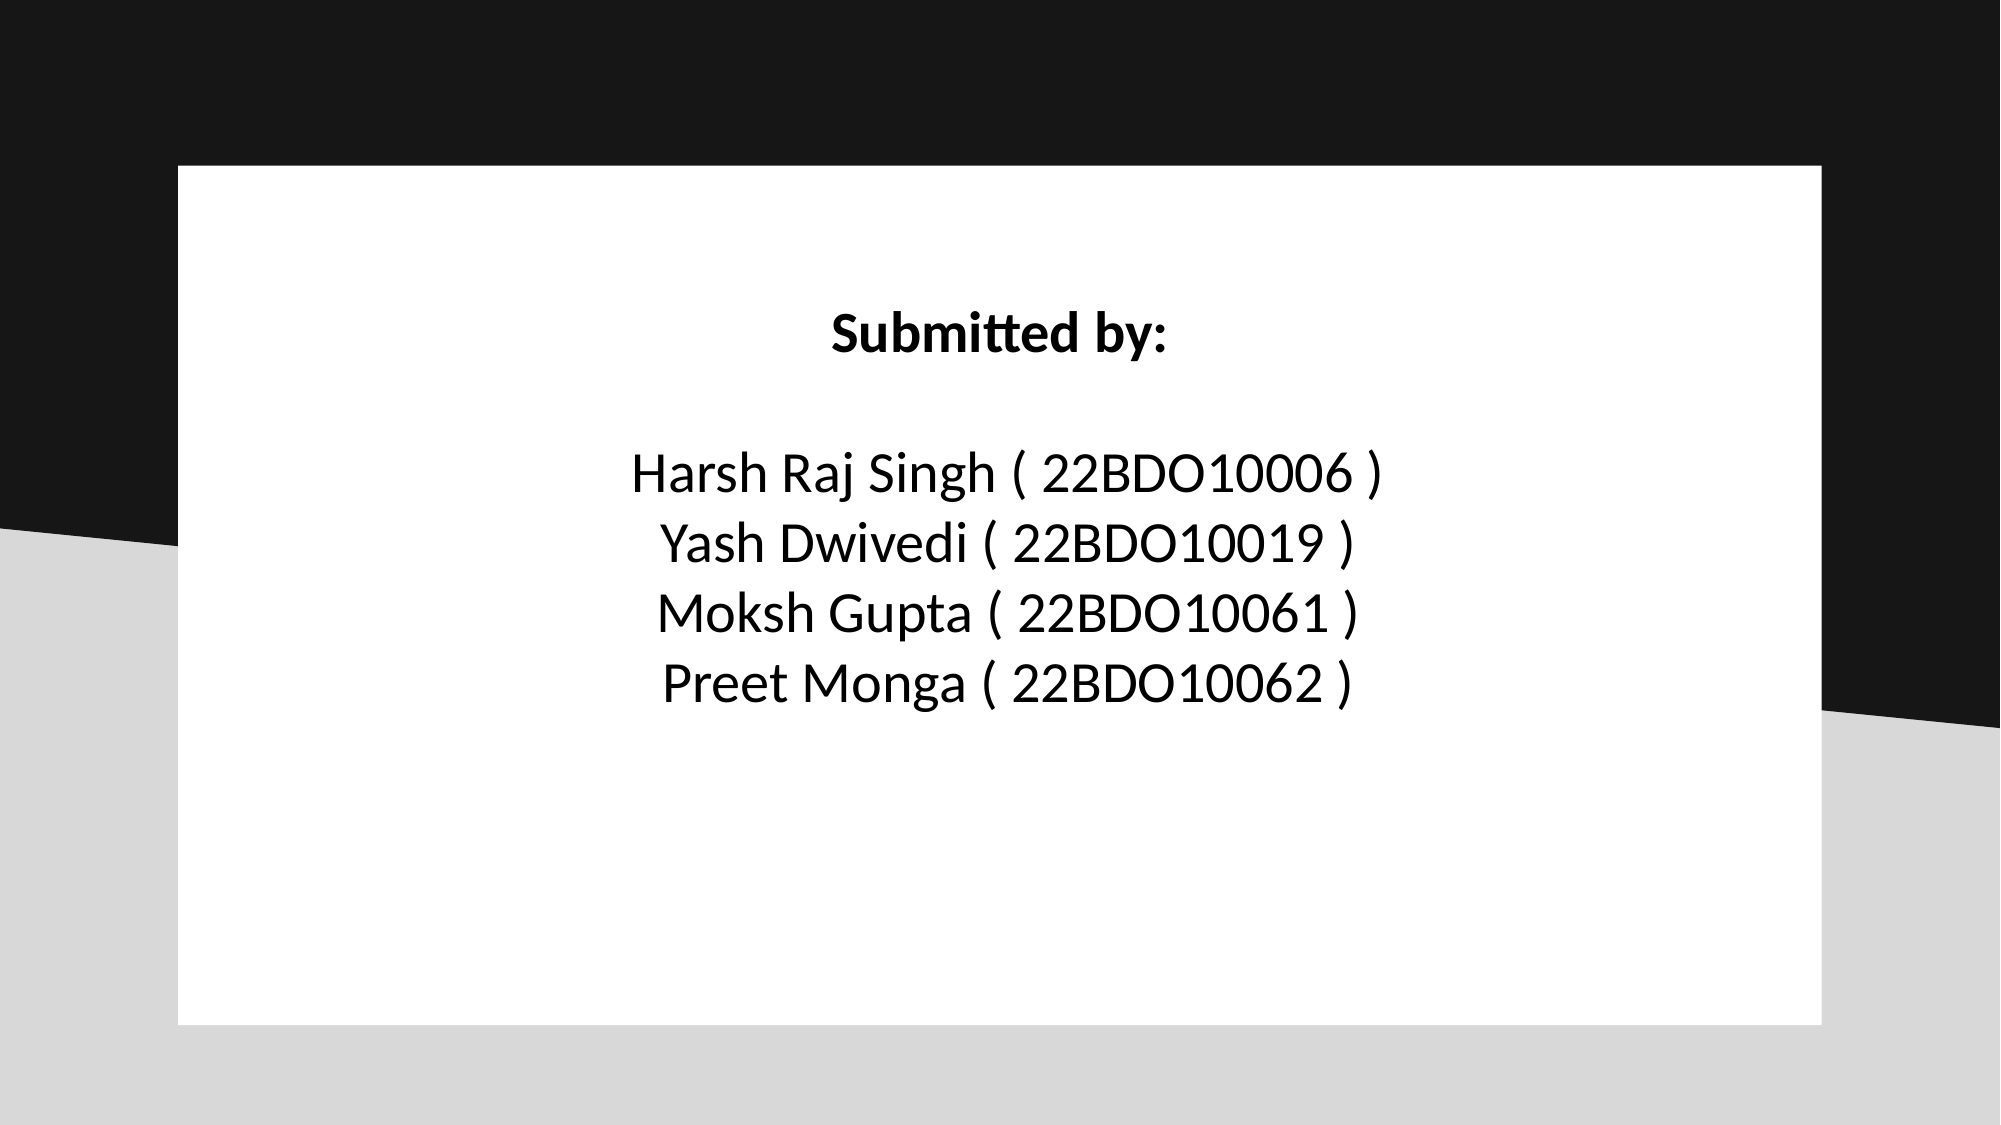

Submitted by:

Harsh Raj Singh ( 22BDO10006 )
Yash Dwivedi ( 22BDO10019 )
Moksh Gupta ( 22BDO10061 )
Preet Monga ( 22BDO10062 )